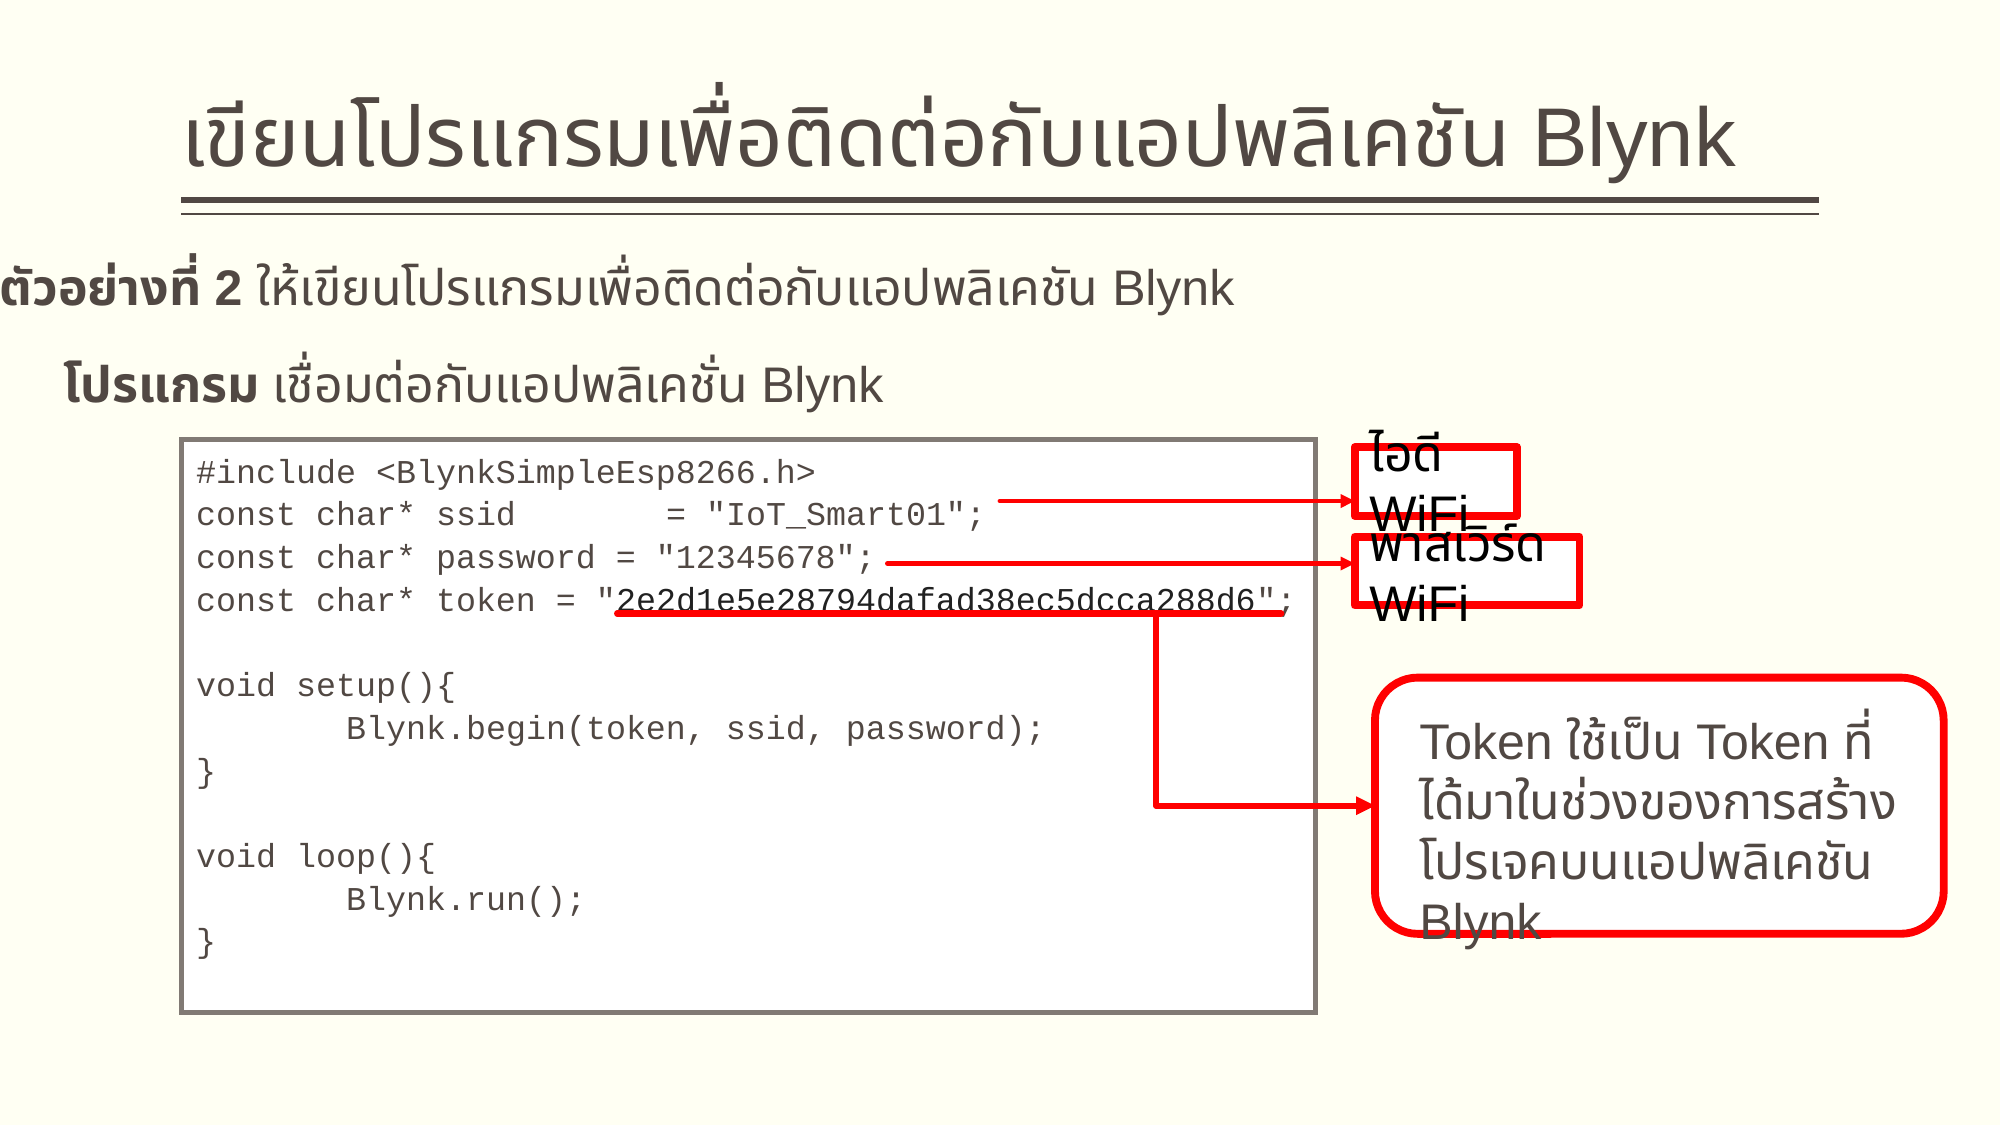

# เขียนโปรแกรมเพื่อติดต่อกับแอปพลิเคชัน Blynk
ตัวอย่างที่ 2 ให้เขียนโปรแกรมเพื่อติดต่อกับแอปพลิเคชัน Blynk
โปรแกรม เชื่อมต่อกับแอปพลิเคชั่น Blynk
#include <BlynkSimpleEsp8266.h>
const char* ssid	 = "IoT_Smart01";
const char* password = "12345678";
const char* token = "2e2d1e5e28794dafad38ec5dcca288d6";

void setup(){
	Blynk.begin(token, ssid, password);
}

void loop(){
	Blynk.run();
}
ไอดี WiFi
พาสเวิร์ด WiFi

Token ใช้เป็น Token ที่ได้มาในช่วงของการสร้างโปรเจคบนแอปพลิเคชัน Blynk